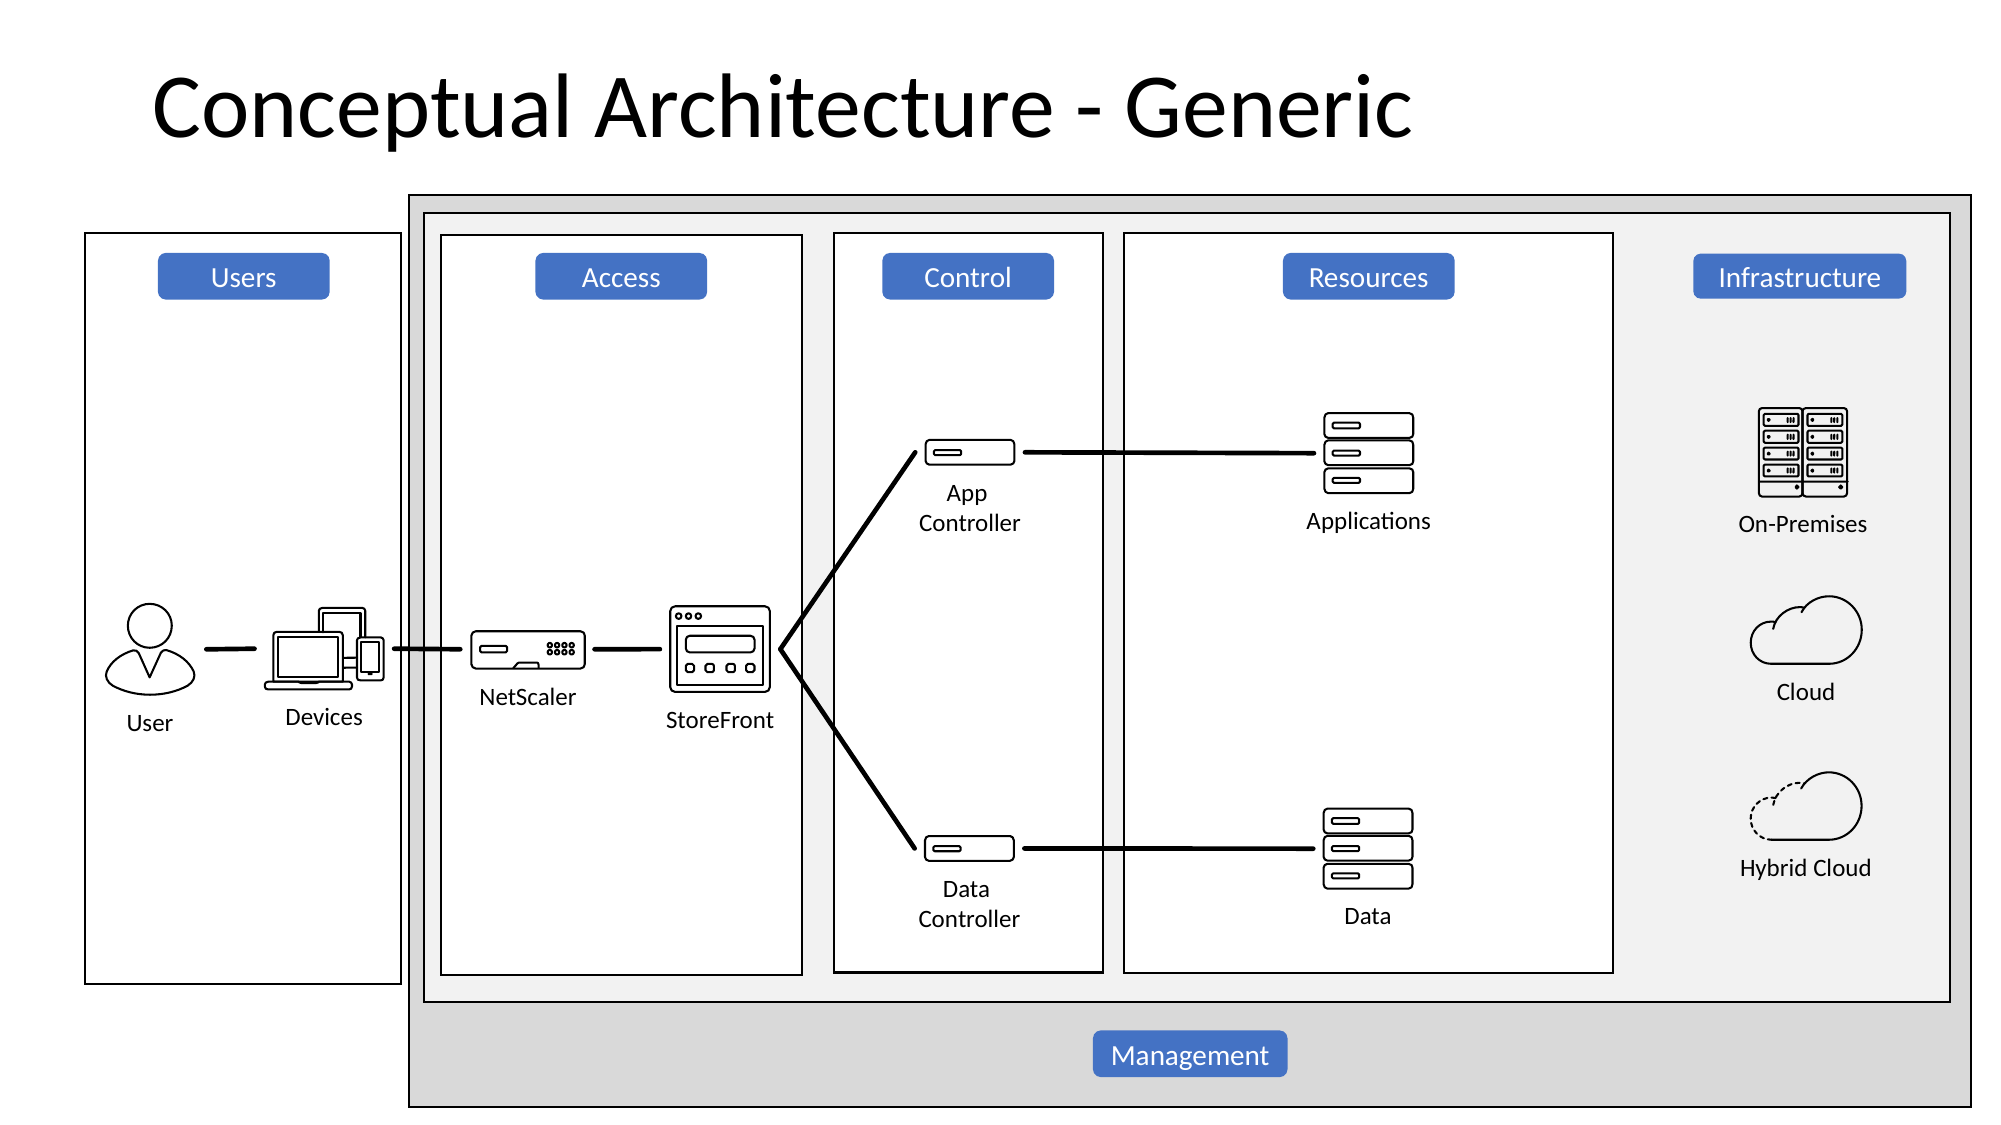

# Conceptual Architecture - Generic

Users
Access
Control
Resources
Infrastructure

On-Premises

Applications

App
Controller

Cloud

User

StoreFront

Devices

NetScaler

 Hybrid Cloud

Data

Data
Controller
Management